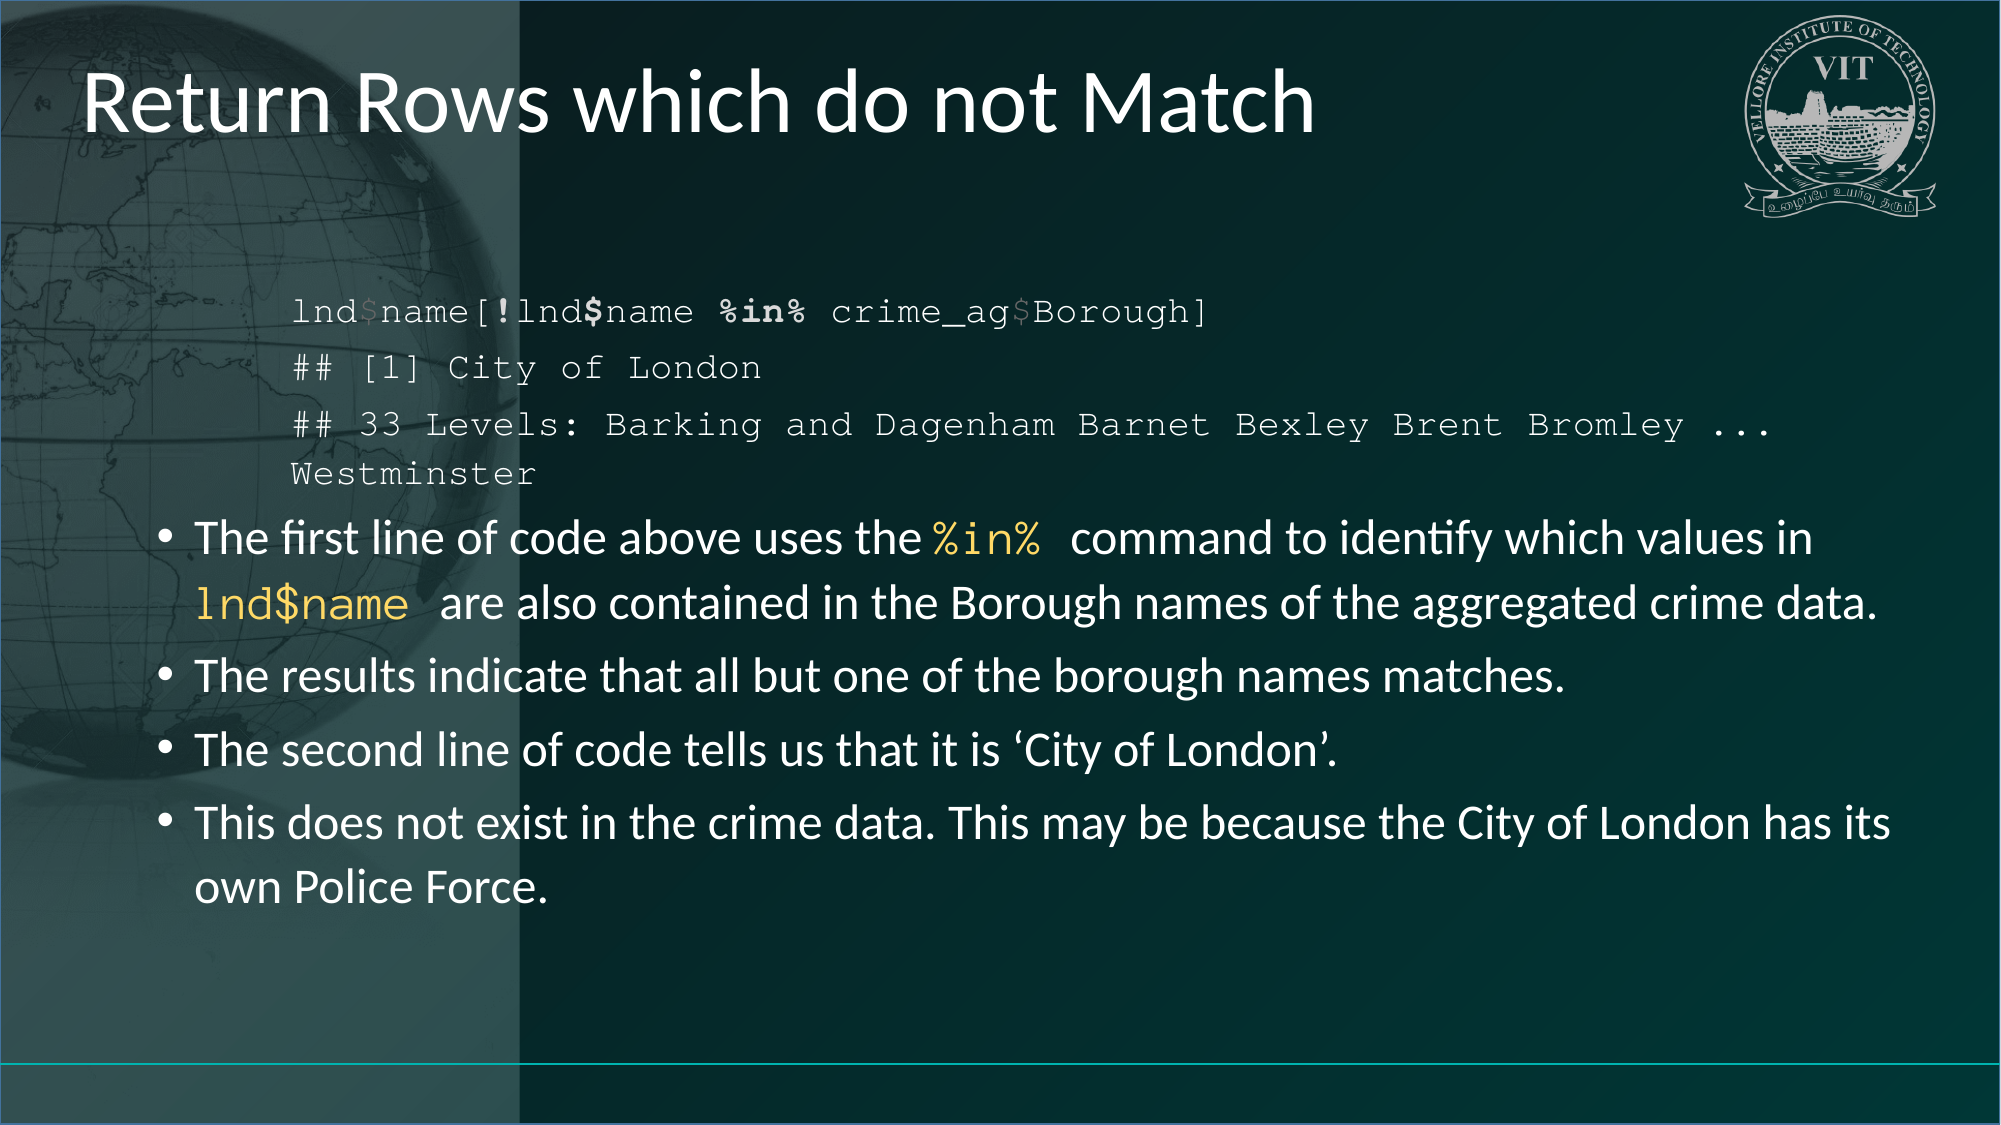

# Return Rows which do not Match
lnd$name[!lnd$name %in% crime_ag$Borough]
## [1] City of London
## 33 Levels: Barking and Dagenham Barnet Bexley Brent Bromley ... Westminster
The first line of code above uses the %in% command to identify which values in lnd$name are also contained in the Borough names of the aggregated crime data.
The results indicate that all but one of the borough names matches.
The second line of code tells us that it is ‘City of London’.
This does not exist in the crime data. This may be because the City of London has its own Police Force.